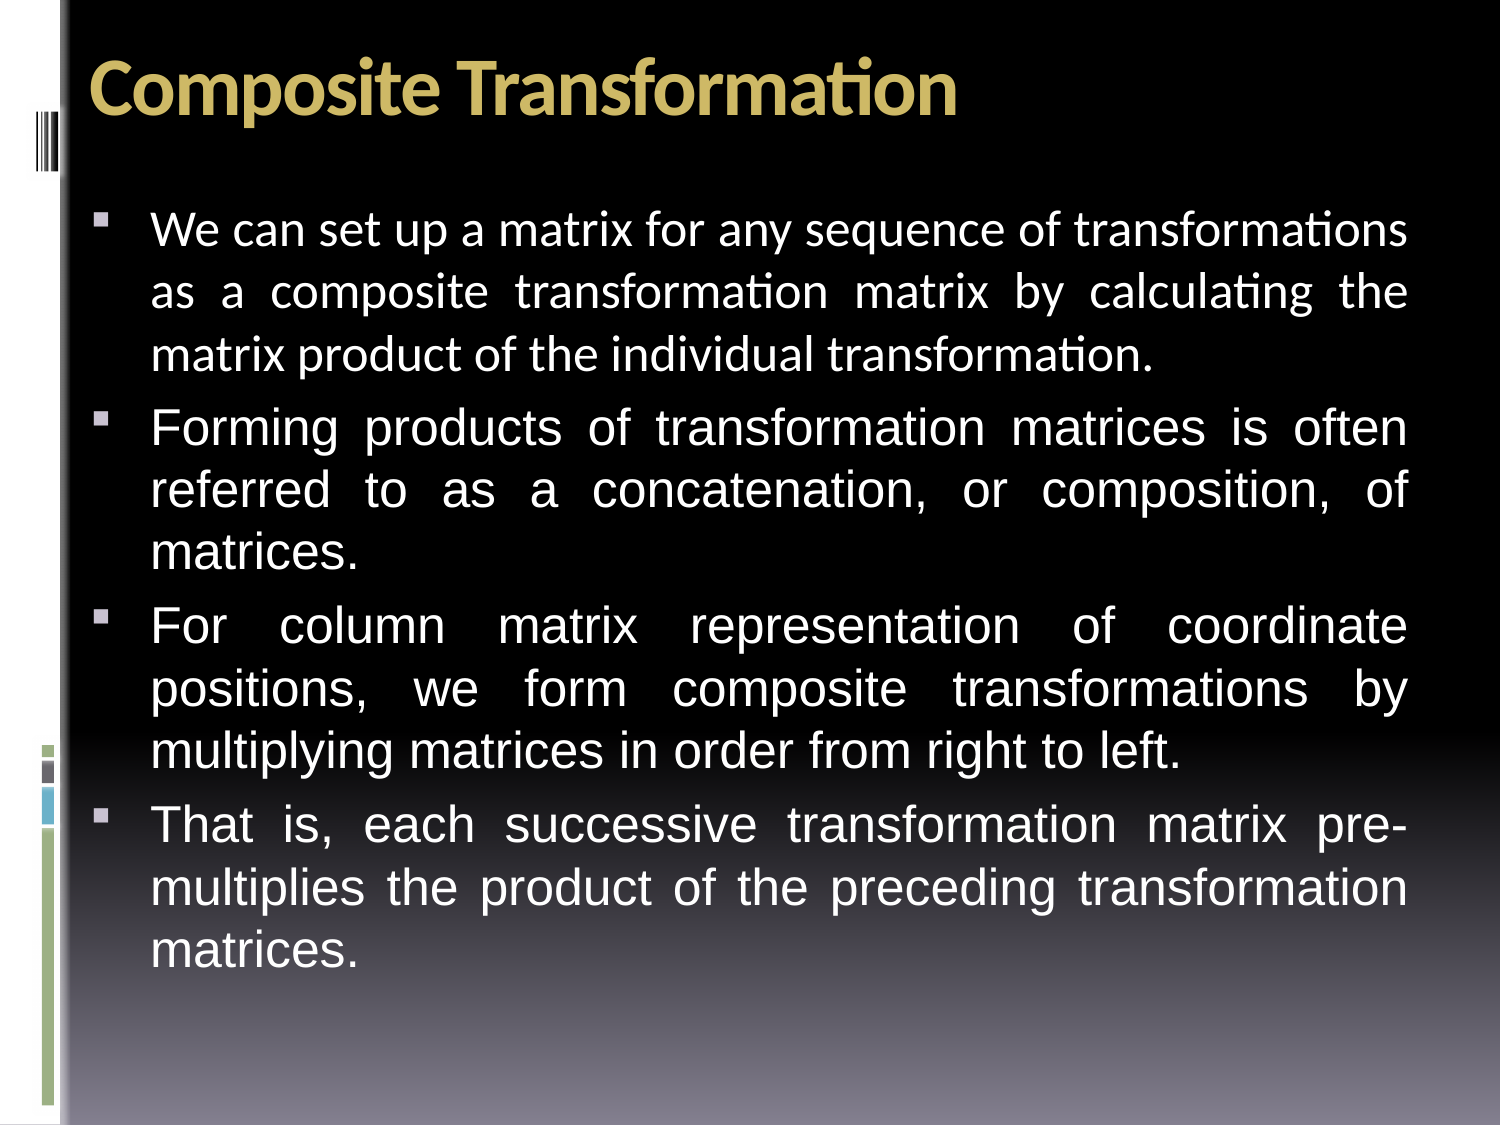

# Composite Transformation
We can set up a matrix for any sequence of transformations as a composite transformation matrix by calculating the matrix product of the individual transformation.
Forming products of transformation matrices is often referred to as a concatenation, or composition, of matrices.
For column matrix representation of coordinate positions, we form composite transformations by multiplying matrices in order from right to left.
That is, each successive transformation matrix pre-multiplies the product of the preceding transformation matrices.